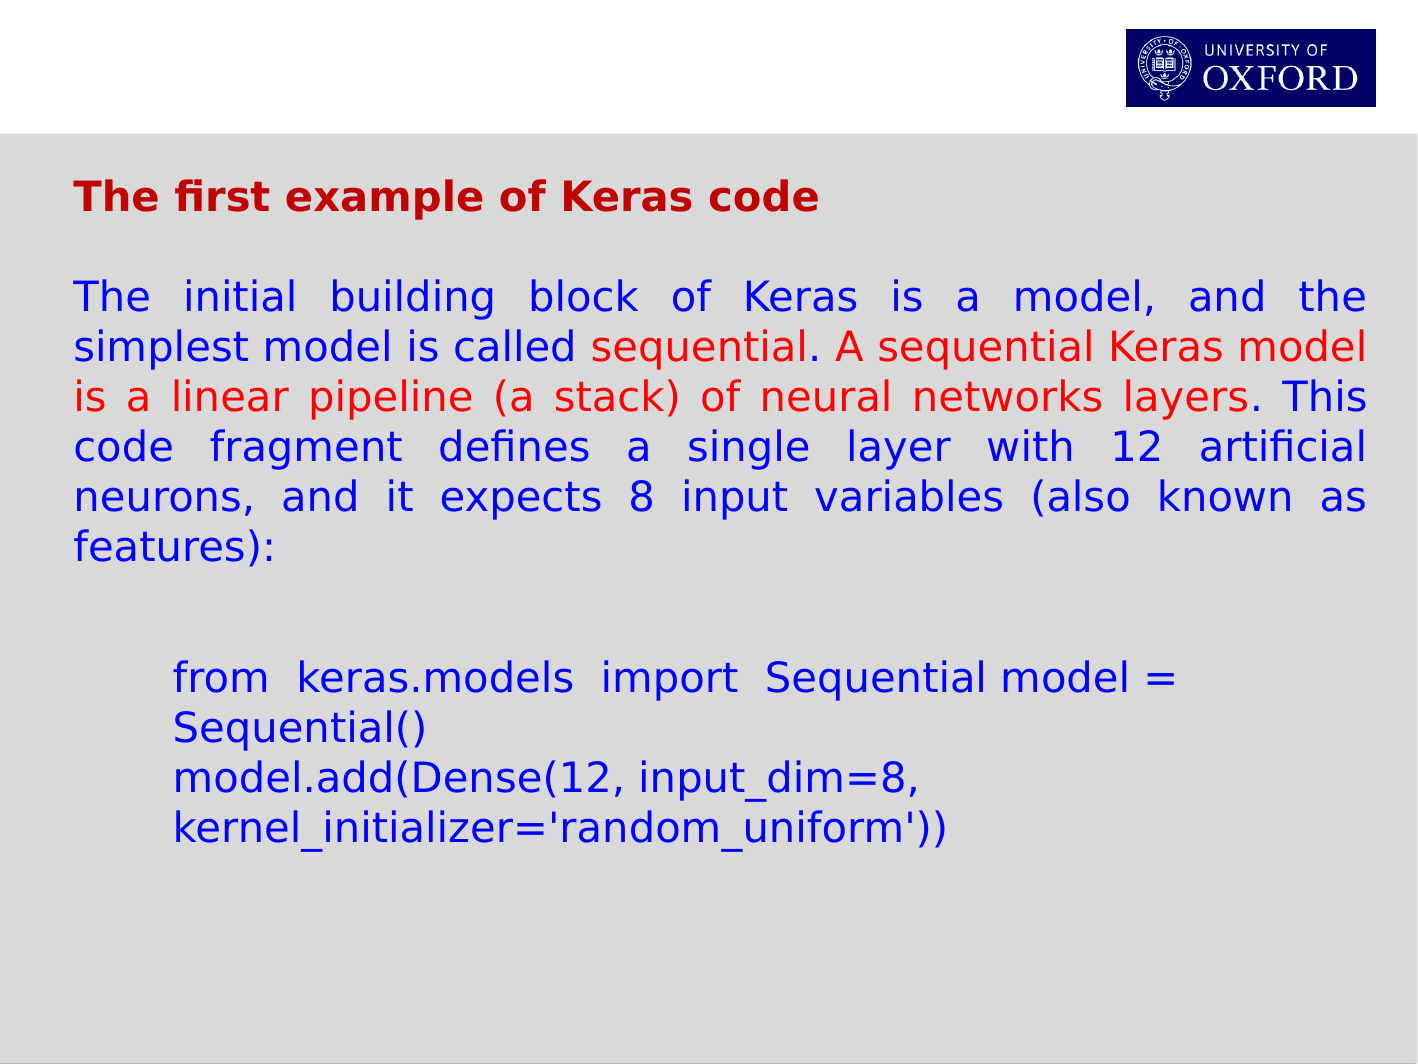

The first example of Keras code

The initial building block of Keras is a model, and the simplest model is called sequential. A sequential Keras model is a linear pipeline (a stack) of neural networks layers. This code fragment defines a single layer with 12 artificial neurons, and it expects 8 input variables (also known as features):
from  keras.models  import  Sequential model =  Sequential()
model.add(Dense(12, input_dim=8, kernel_initializer='random_uniform'))